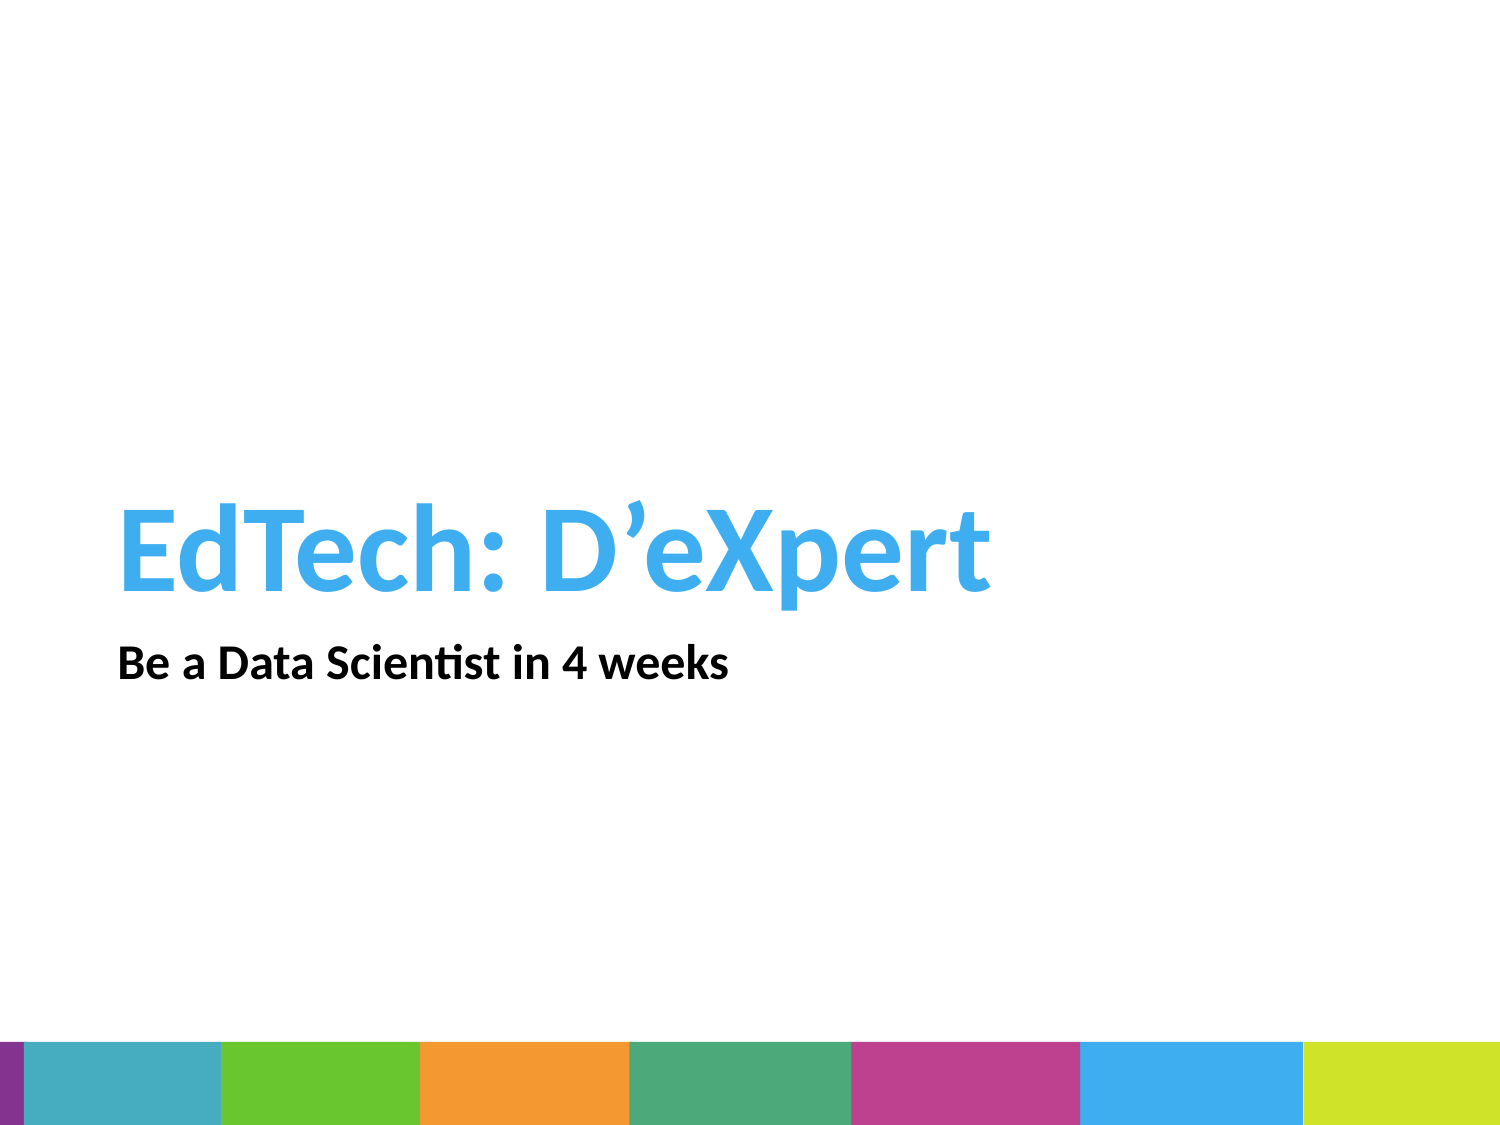

# EdTech: D’eXpert
Be a Data Scientist in 4 weeks